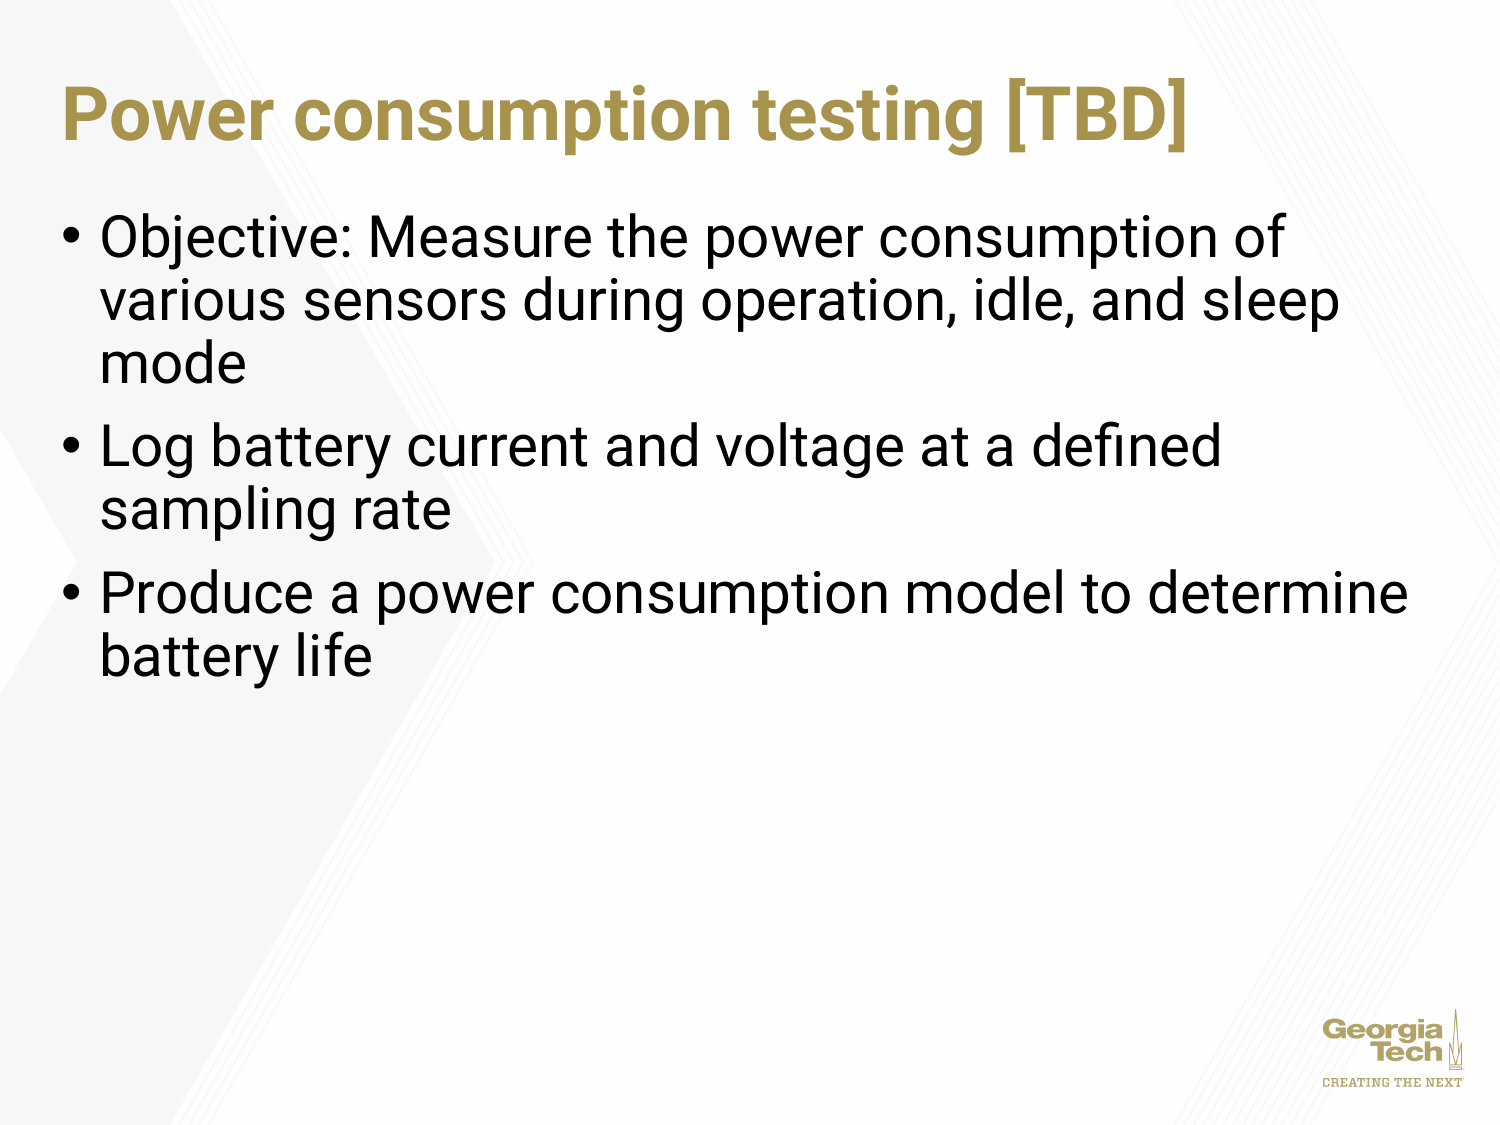

# Power consumption testing [TBD]
Objective: Measure the power consumption of various sensors during operation, idle, and sleep mode
Log battery current and voltage at a defined sampling rate
Produce a power consumption model to determine battery life